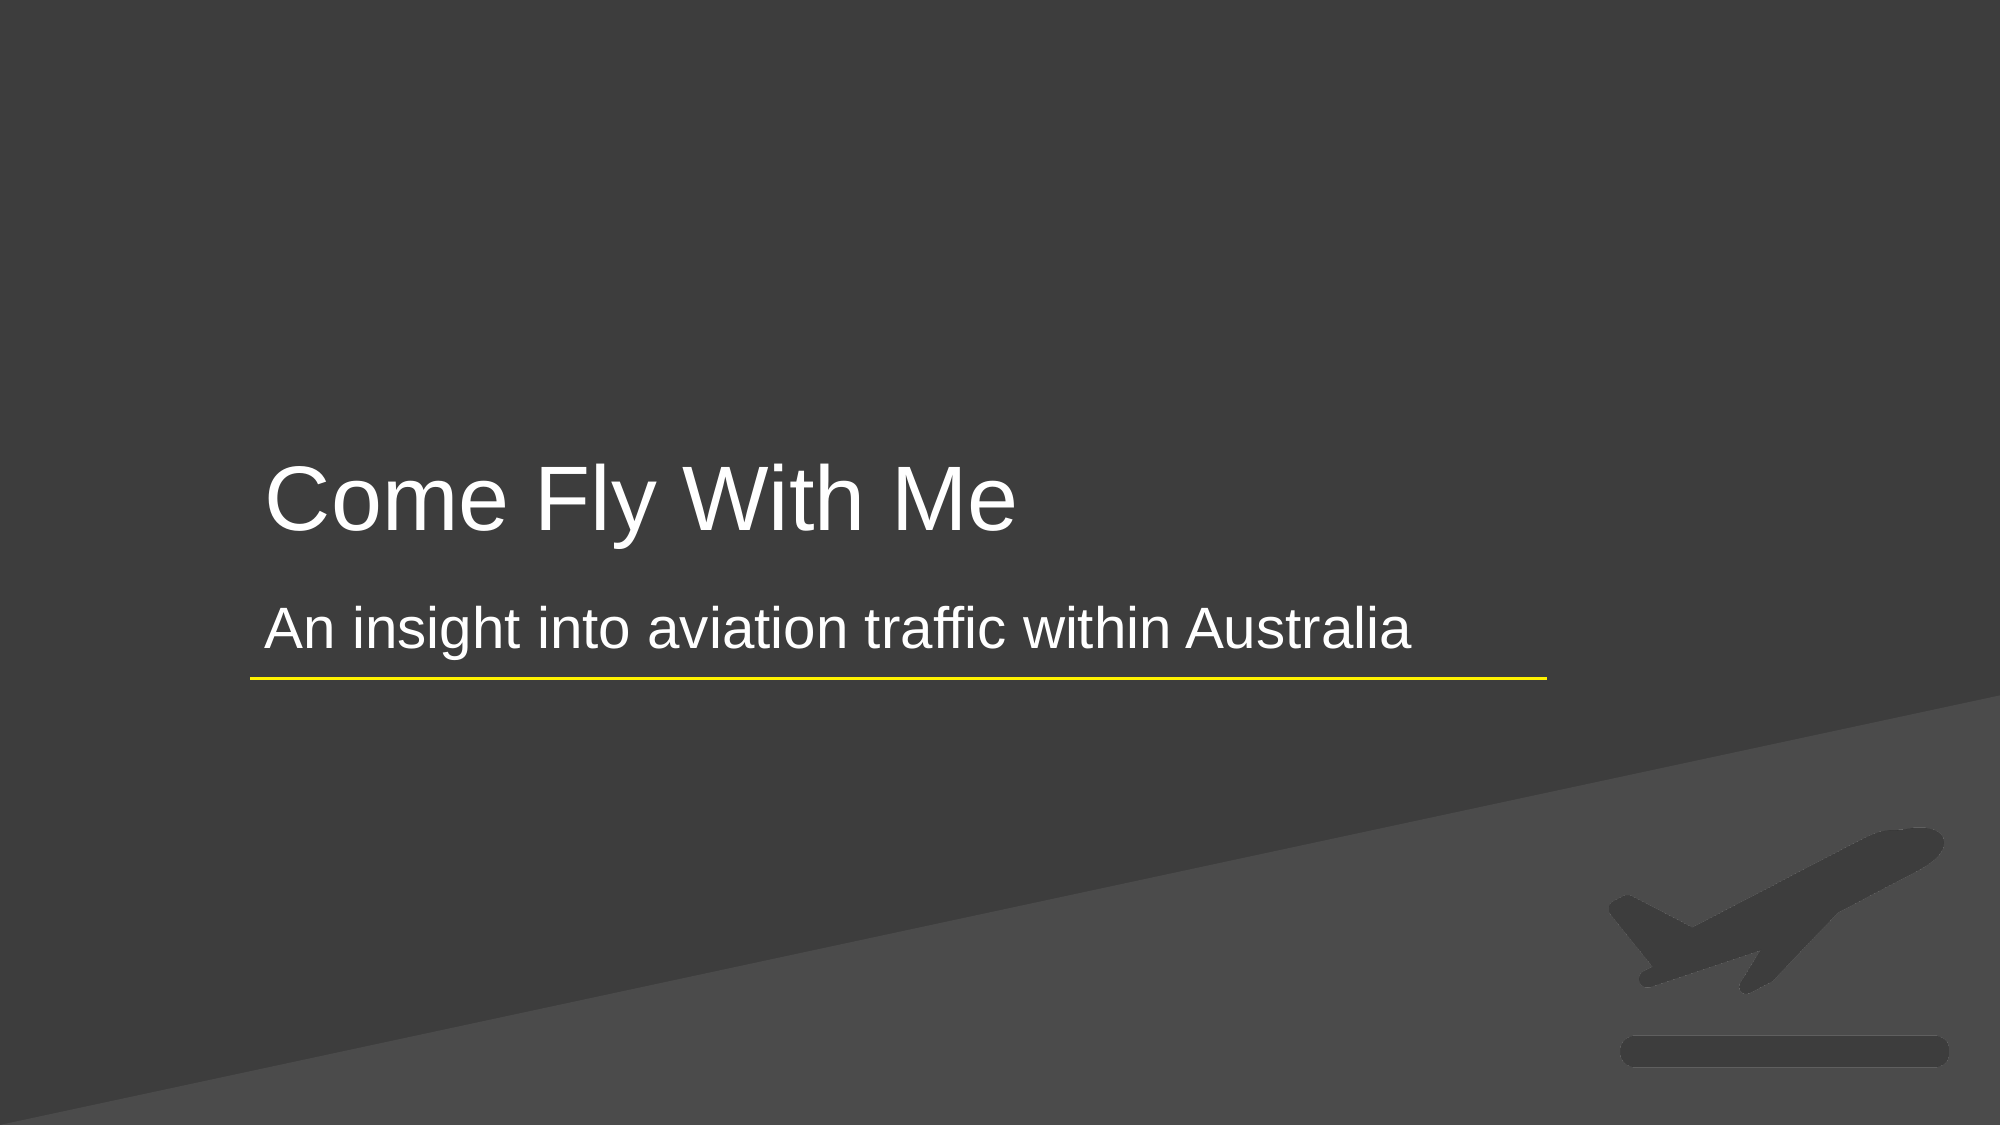

Come Fly With Me
An insight into aviation traffic within Australia